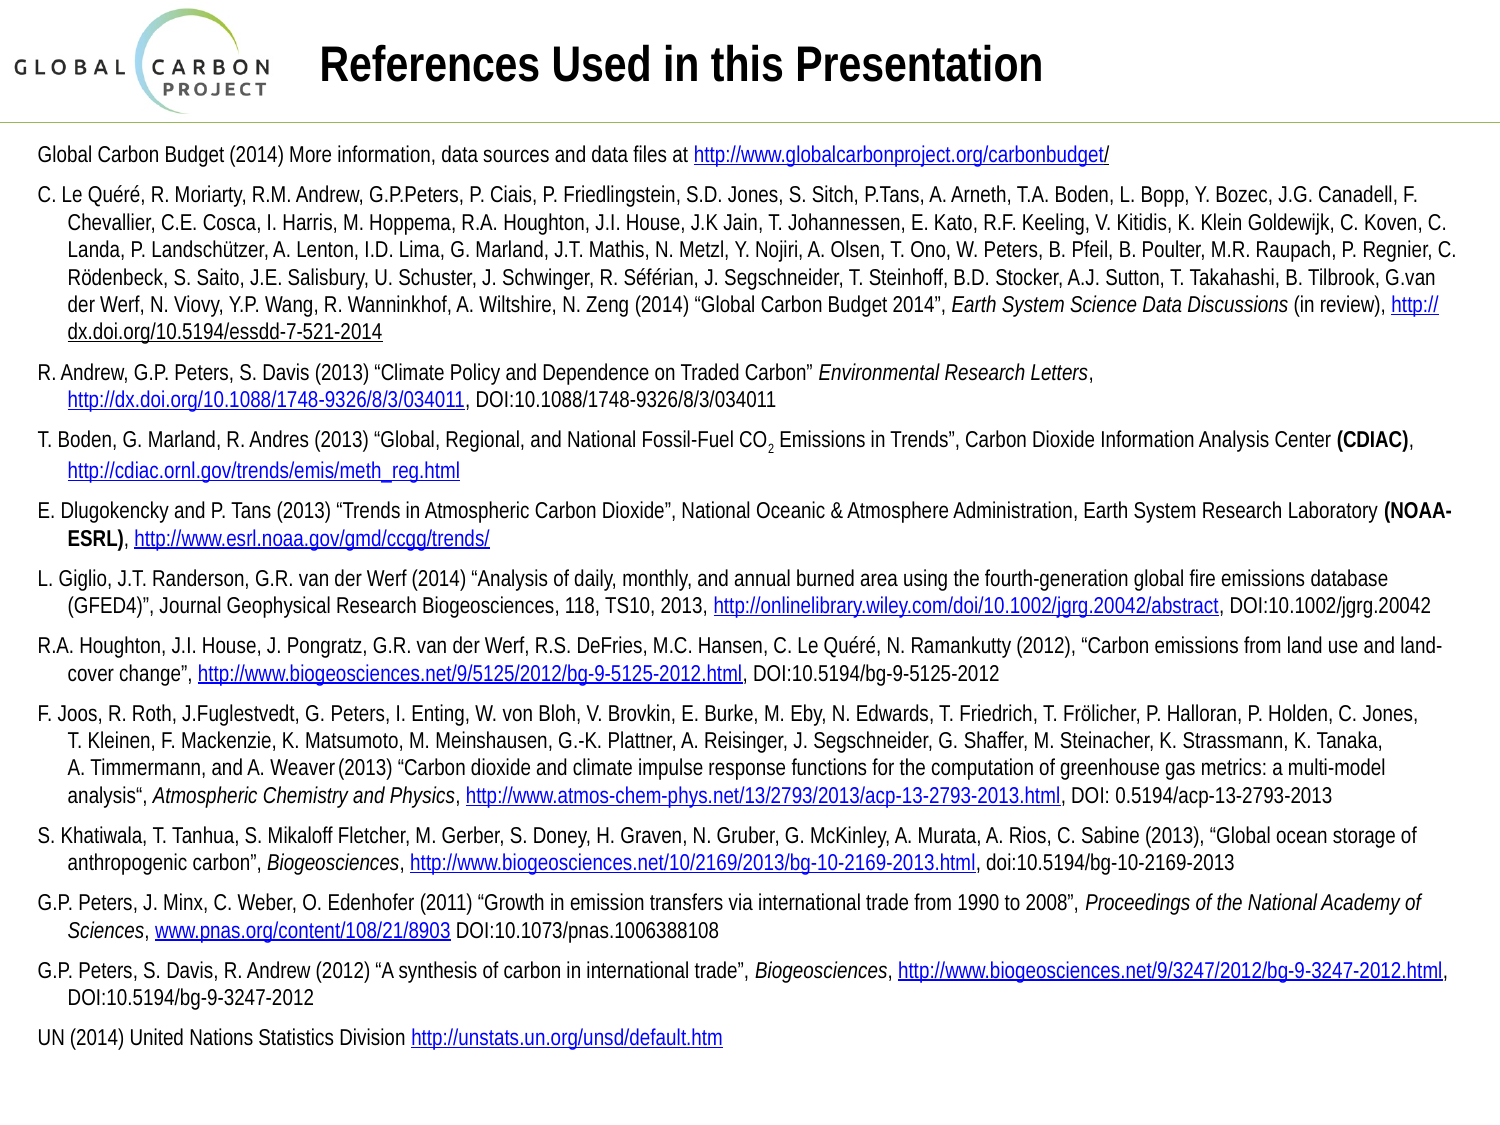

# References Used in this Presentation
Global Carbon Budget (2014) More information, data sources and data files at http://www.globalcarbonproject.org/carbonbudget/
C. Le Quéré, R. Moriarty, R.M. Andrew, G.P.Peters, P. Ciais, P. Friedlingstein, S.D. Jones, S. Sitch, P.Tans, A. Arneth, T.A. Boden, L. Bopp, Y. Bozec, J.G. Canadell, F. Chevallier, C.E. Cosca, I. Harris, M. Hoppema, R.A. Houghton, J.I. House, J.K Jain, T. Johannessen, E. Kato, R.F. Keeling, V. Kitidis, K. Klein Goldewijk, C. Koven, C. Landa, P. Landschützer, A. Lenton, I.D. Lima, G. Marland, J.T. Mathis, N. Metzl, Y. Nojiri, A. Olsen, T. Ono, W. Peters, B. Pfeil, B. Poulter, M.R. Raupach, P. Regnier, C. Rödenbeck, S. Saito, J.E. Salisbury, U. Schuster, J. Schwinger, R. Séférian, J. Segschneider, T. Steinhoff, B.D. Stocker, A.J. Sutton, T. Takahashi, B. Tilbrook, G.van der Werf, N. Viovy, Y.P. Wang, R. Wanninkhof, A. Wiltshire, N. Zeng (2014) “Global Carbon Budget 2014”, Earth System Science Data Discussions (in review), http://dx.doi.org/10.5194/essdd-7-521-2014
R. Andrew, G.P. Peters, S. Davis (2013) “Climate Policy and Dependence on Traded Carbon” Environmental Research Letters, http://dx.doi.org/10.1088/1748-9326/8/3/034011, DOI:10.1088/1748-9326/8/3/034011
T. Boden, G. Marland, R. Andres (2013) “Global, Regional, and National Fossil-Fuel CO2 Emissions in Trends”, Carbon Dioxide Information Analysis Center (CDIAC), http://cdiac.ornl.gov/trends/emis/meth_reg.html
E. Dlugokencky and P. Tans (2013) “Trends in Atmospheric Carbon Dioxide”, National Oceanic & Atmosphere Administration, Earth System Research Laboratory (NOAA-ESRL), http://www.esrl.noaa.gov/gmd/ccgg/trends/
L. Giglio, J.T. Randerson, G.R. van der Werf (2014) “Analysis of daily, monthly, and annual burned area using the fourth-generation global fire emissions database (GFED4)”, Journal Geophysical Research Biogeosciences, 118, TS10, 2013, http://onlinelibrary.wiley.com/doi/10.1002/jgrg.20042/abstract, DOI:10.1002/jgrg.20042
R.A. Houghton, J.I. House, J. Pongratz, G.R. van der Werf, R.S. DeFries, M.C. Hansen, C. Le Quéré, N. Ramankutty (2012), “Carbon emissions from land use and land-cover change”, http://www.biogeosciences.net/9/5125/2012/bg-9-5125-2012.html, DOI:10.5194/bg-9-5125-2012
F. Joos, R. Roth, J.Fuglestvedt, G. Peters, I. Enting, W. von Bloh, V. Brovkin, E. Burke, M. Eby, N. Edwards, T. Friedrich, T. Frölicher, P. Halloran, P. Holden, C. Jones, T. Kleinen, F. Mackenzie, K. Matsumoto, M. Meinshausen, G.-K. Plattner, A. Reisinger, J. Segschneider, G. Shaffer, M. Steinacher, K. Strassmann, K. Tanaka, A. Timmermann, and A. Weaver (2013) “Carbon dioxide and climate impulse response functions for the computation of greenhouse gas metrics: a multi-model analysis“, Atmospheric Chemistry and Physics, http://www.atmos-chem-phys.net/13/2793/2013/acp-13-2793-2013.html, DOI: 0.5194/acp-13-2793-2013
S. Khatiwala, T. Tanhua, S. Mikaloff Fletcher, M. Gerber, S. Doney, H. Graven, N. Gruber, G. McKinley, A. Murata, A. Rios, C. Sabine (2013), “Global ocean storage of anthropogenic carbon”, Biogeosciences, http://www.biogeosciences.net/10/2169/2013/bg-10-2169-2013.html, doi:10.5194/bg-10-2169-2013
G.P. Peters, J. Minx, C. Weber, O. Edenhofer (2011) “Growth in emission transfers via international trade from 1990 to 2008”, Proceedings of the National Academy of Sciences, www.pnas.org/content/108/21/8903 DOI:10.1073/pnas.1006388108
G.P. Peters, S. Davis, R. Andrew (2012) “A synthesis of carbon in international trade”, Biogeosciences, http://www.biogeosciences.net/9/3247/2012/bg-9-3247-2012.html, DOI:10.5194/bg-9-3247-2012
UN (2014) United Nations Statistics Division http://unstats.un.org/unsd/default.htm